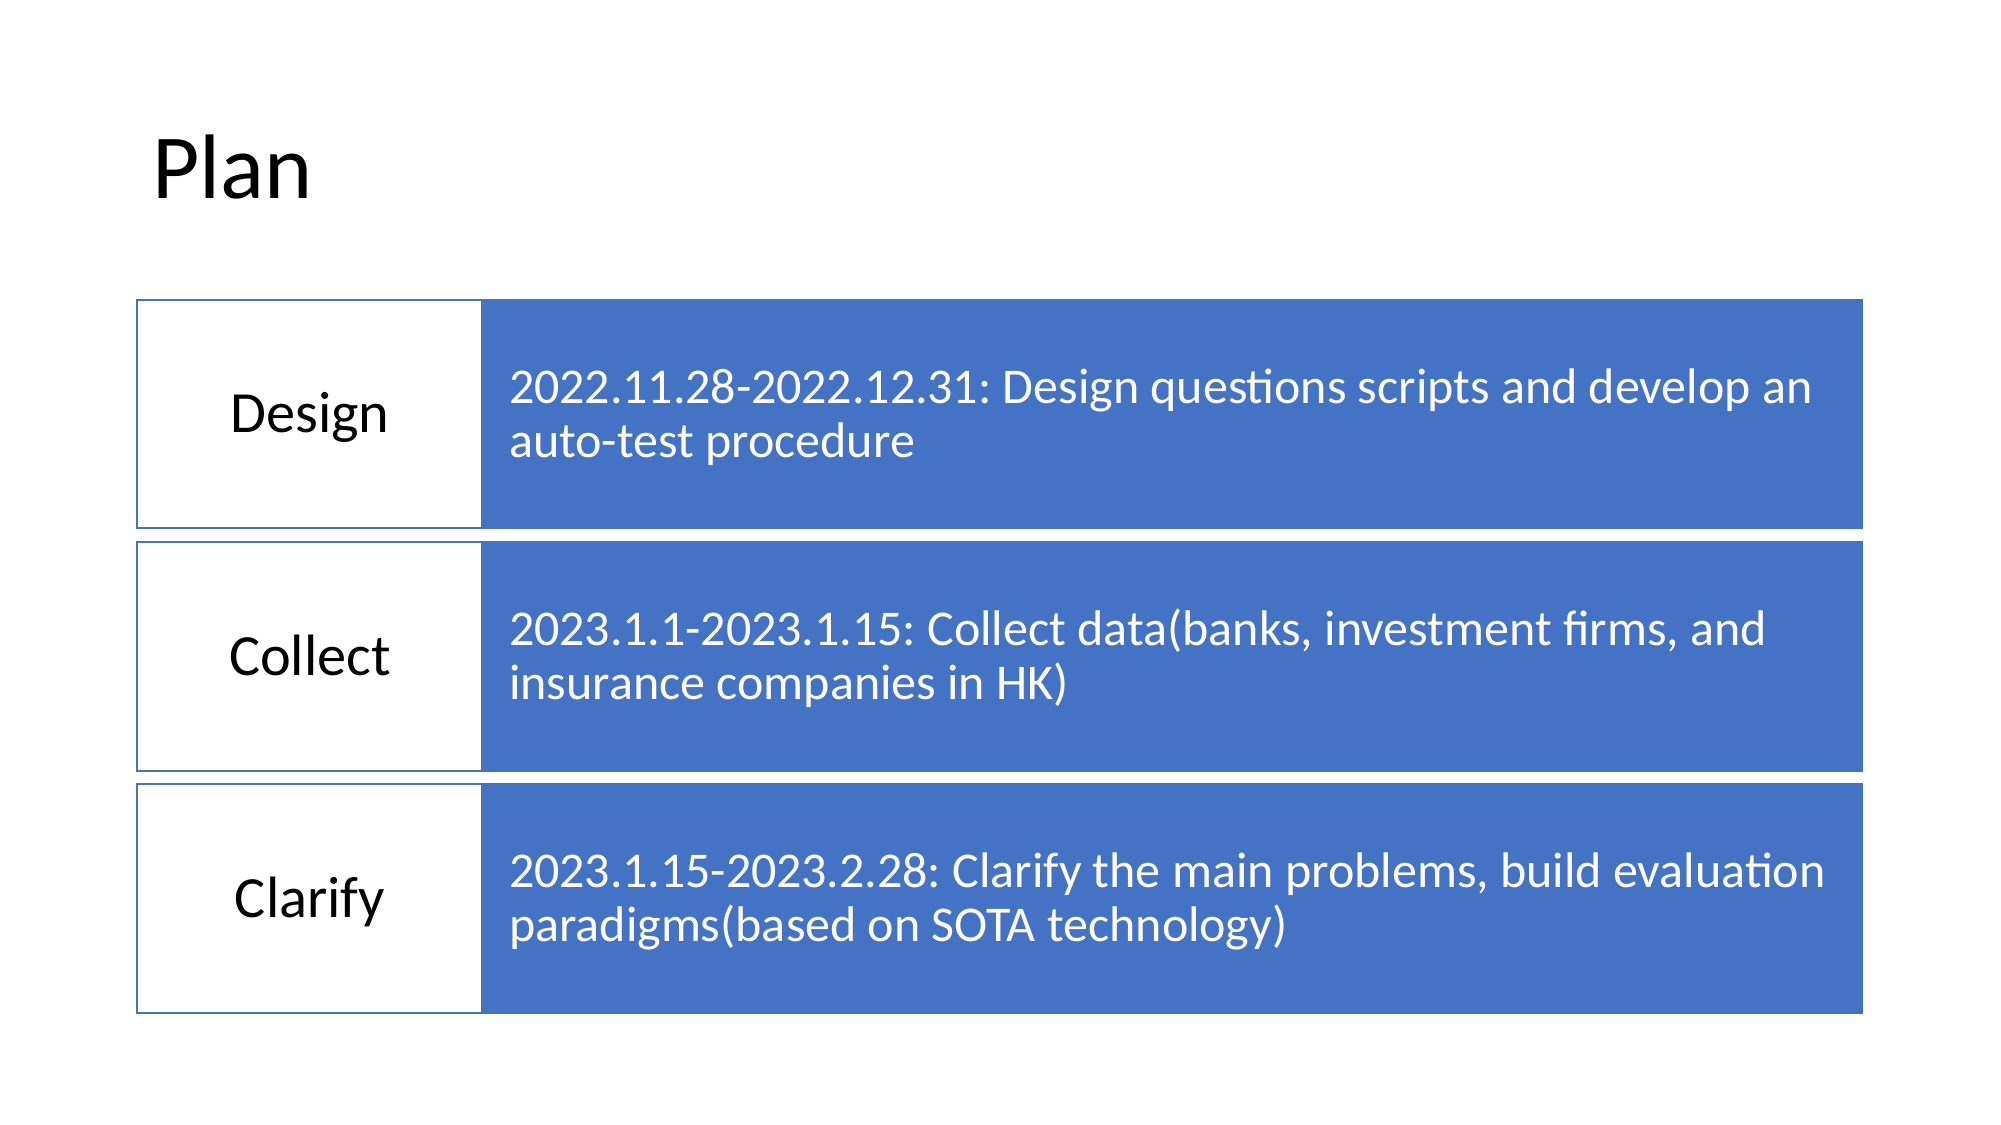

# Plan
2022.11.28-2022.12.31: Design questions scripts and develop an auto-test procedure
Design
2023.1.1-2023.1.15: Collect data(banks, investment firms, and insurance companies in HK)
Collect
2023.1.15-2023.2.28: Clarify the main problems, build evaluation paradigms(based on SOTA technology)
Clarify